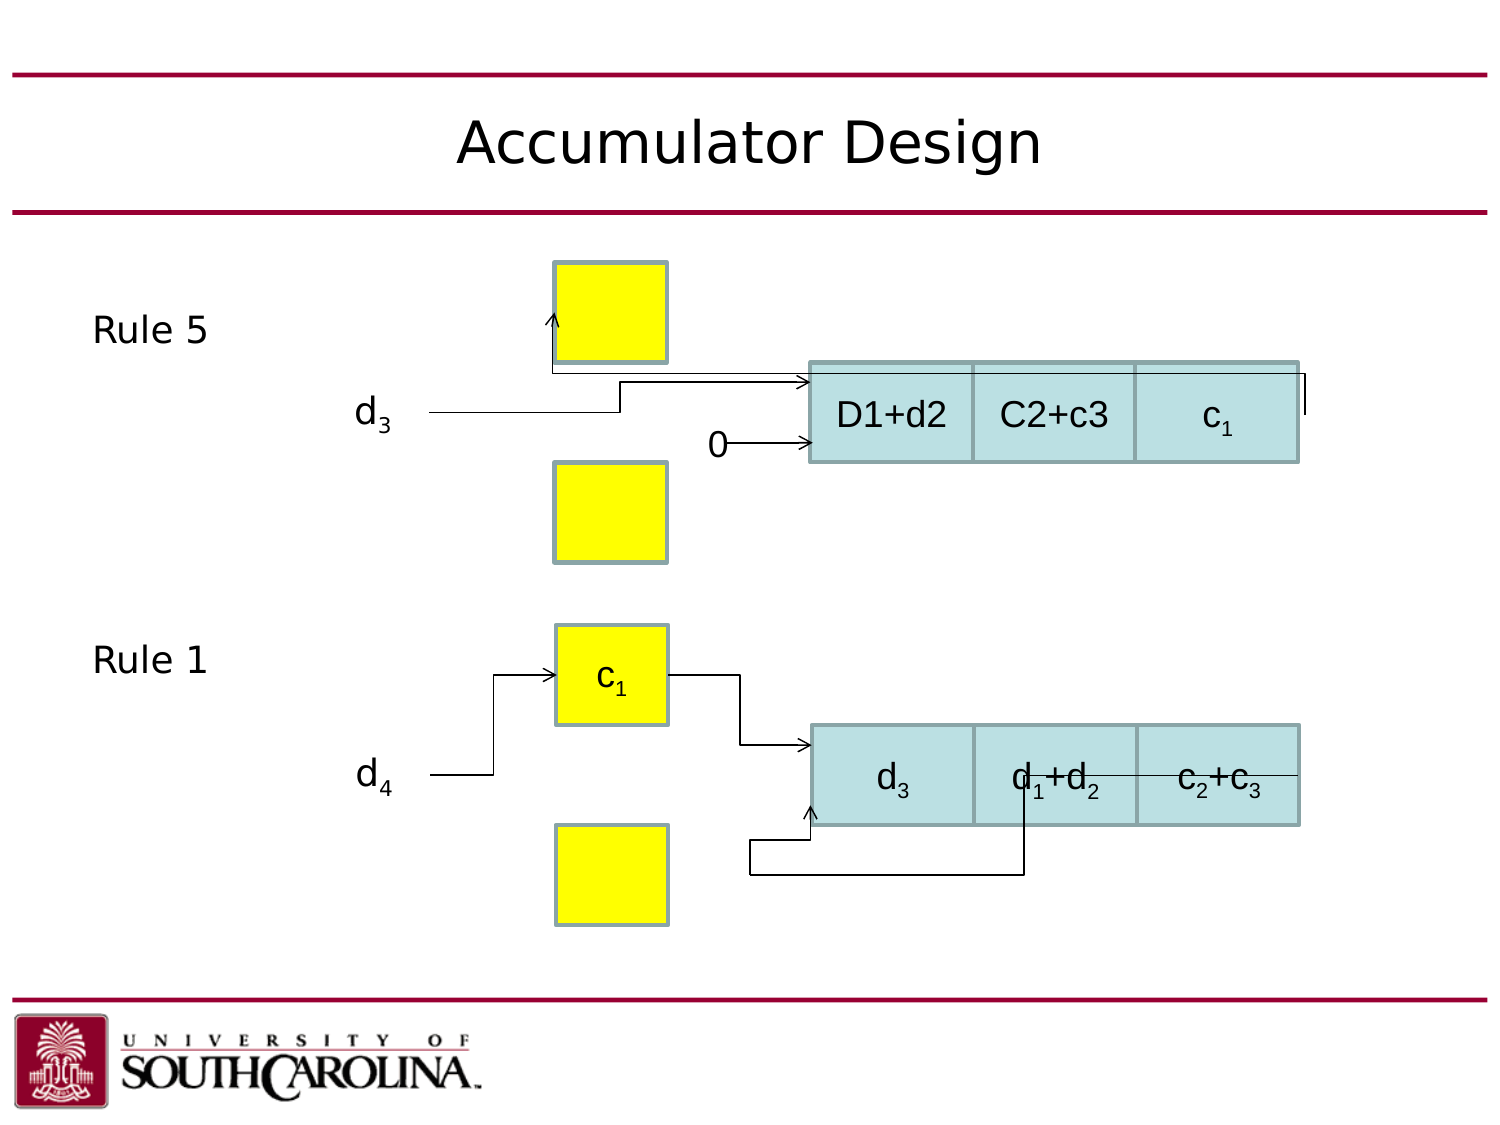

# Accumulator Design

Rule 5
d3

D1+d2
c1
C2+c3
0

Rule 1

c1
d4

d3
c2+c3
d1+d2